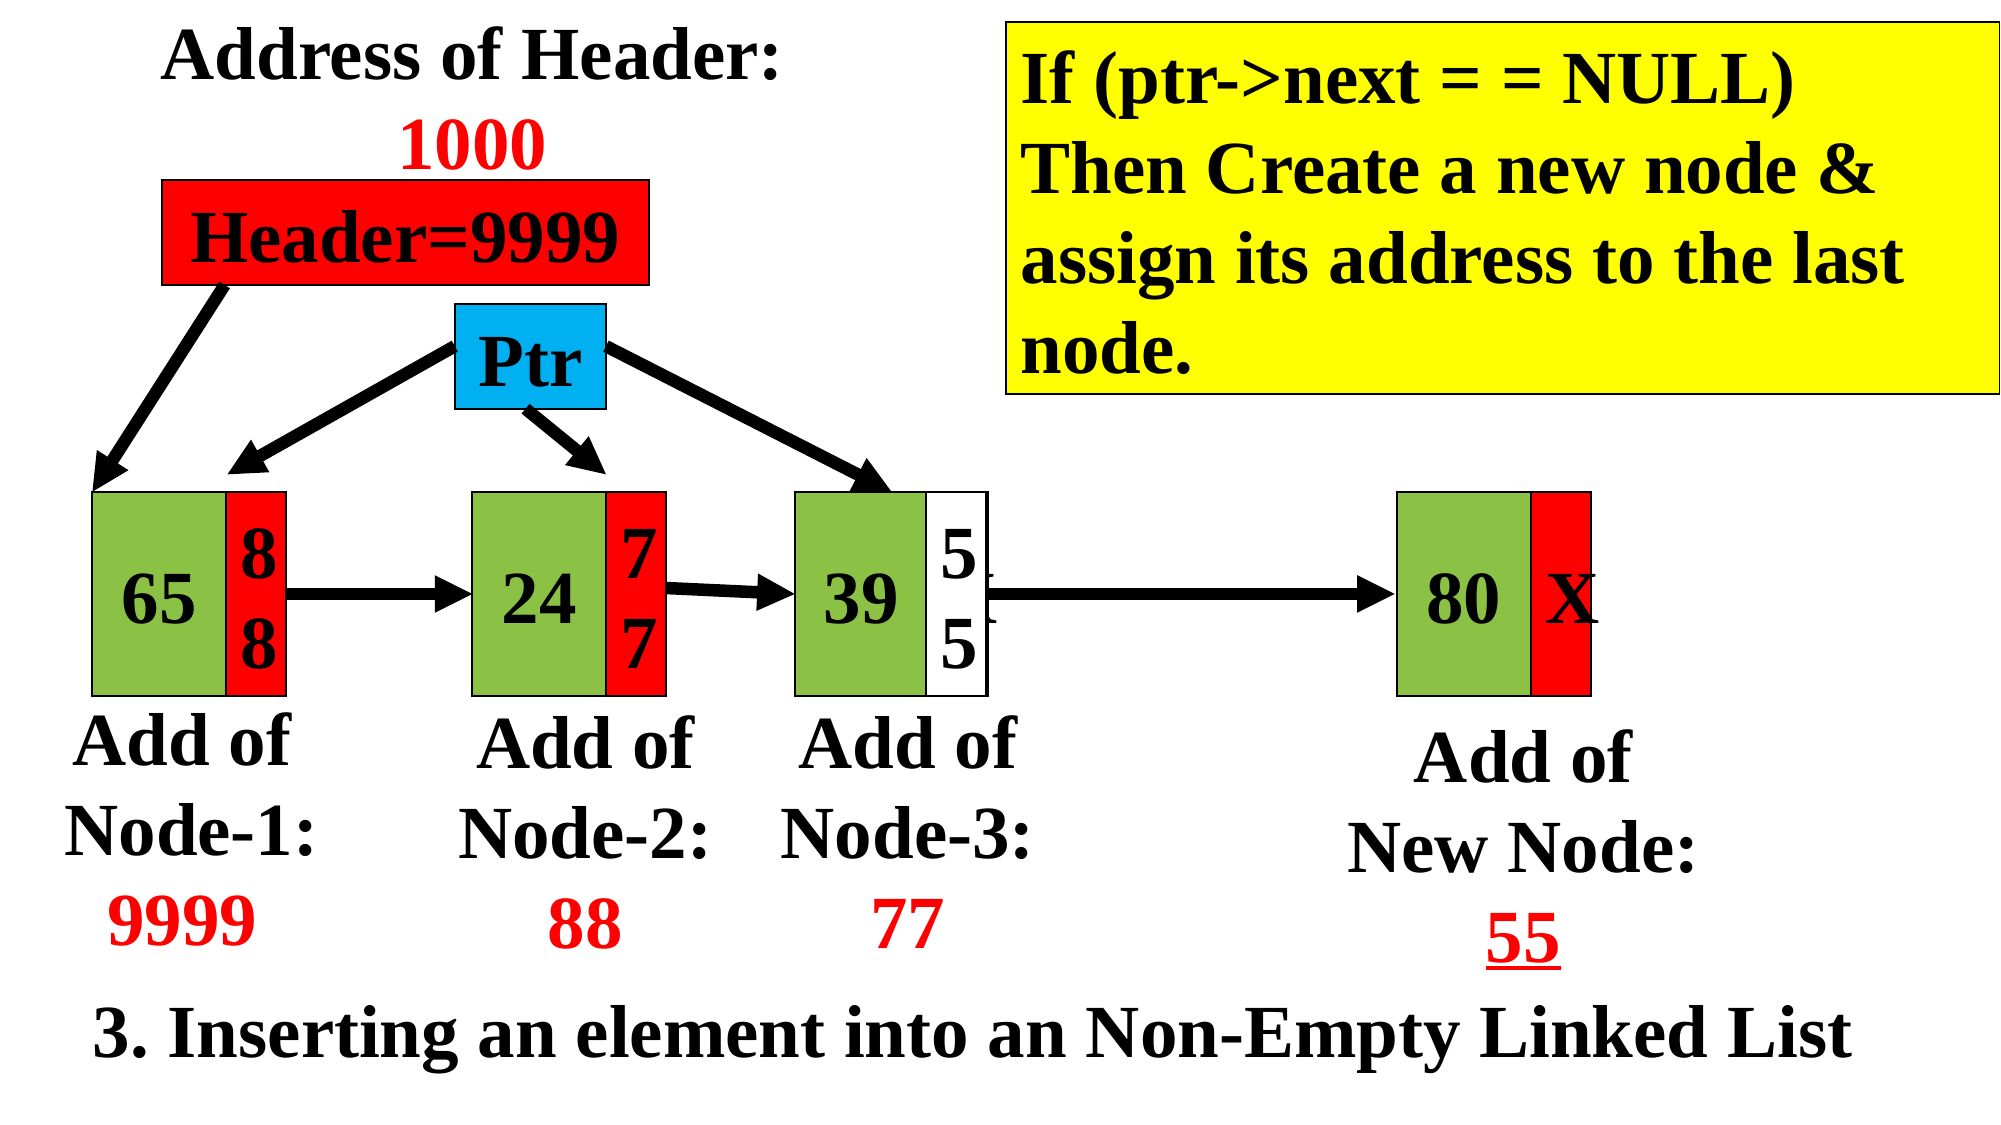

Address of Header:
1000
If (ptr->next = = NULL)
Then Create a new node & assign its address to the last node.
If (ptr->next! = = NULL)
Then
ptr=ptr->next.
Header=9999
Ptr
65
88
24
77
39
X
55
80
X
Add of
 Node-1:
9999
Add of
Node-2:
88
Add of
Node-3:
77
Add of
New Node:
55
3. Inserting an element into an Non-Empty Linked List